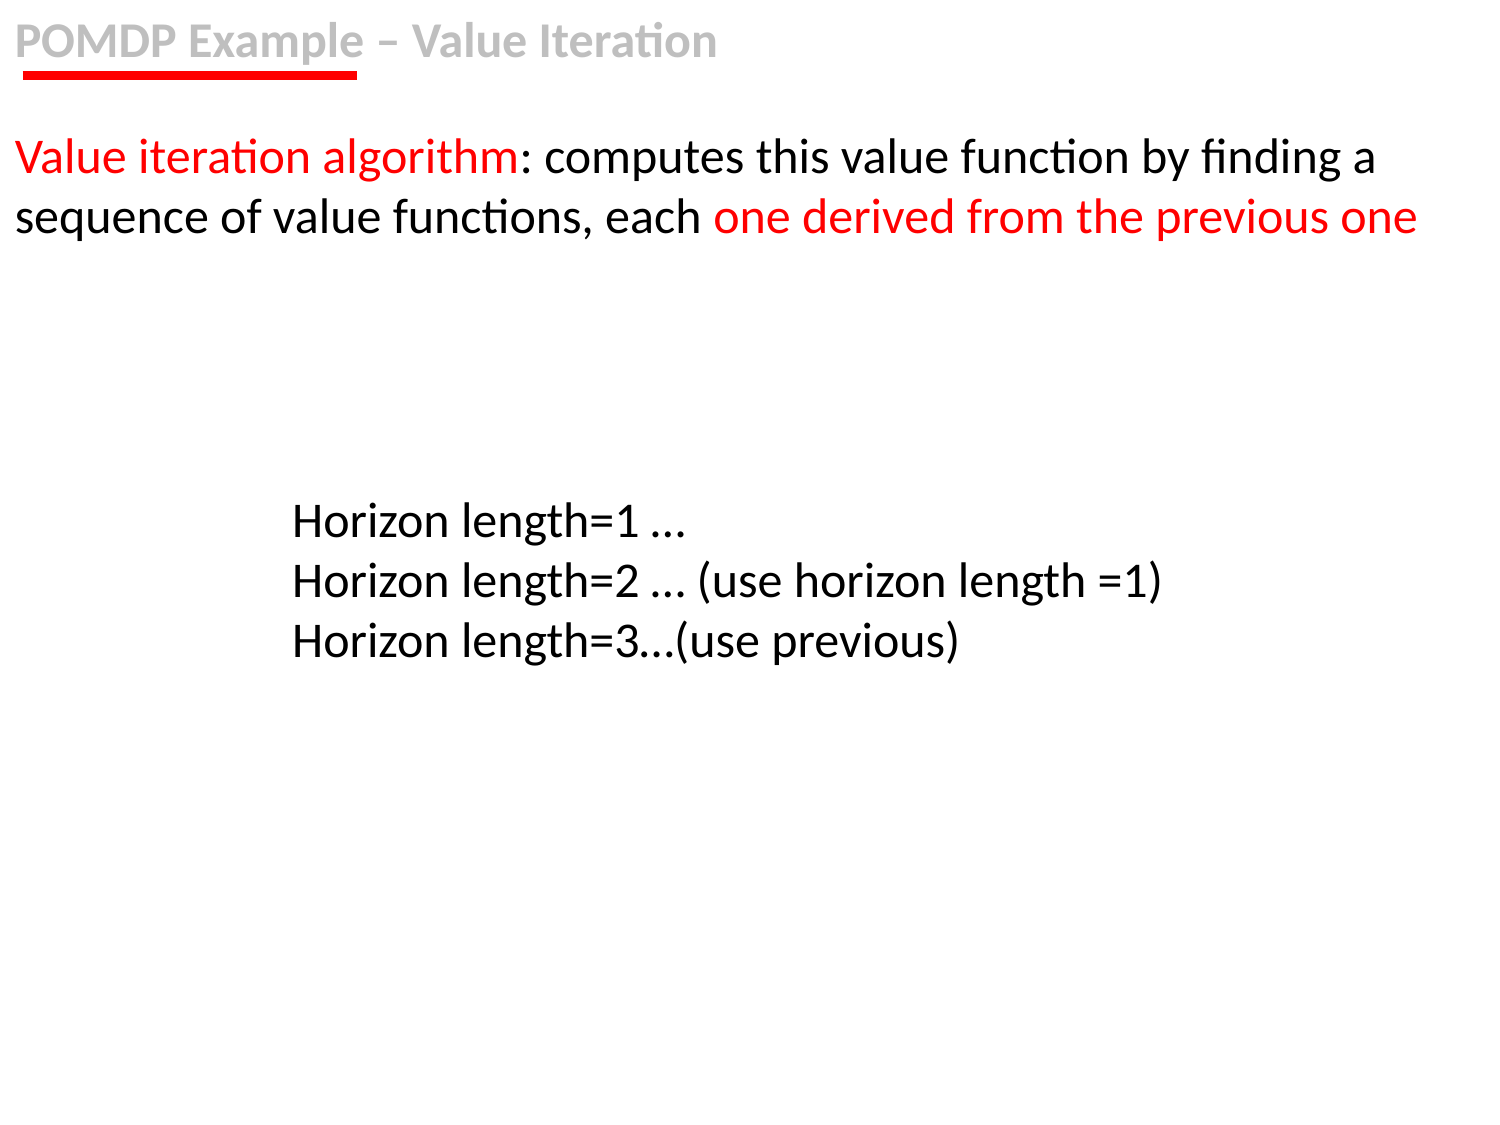

POMDP Example – Value Iteration
Value iteration algorithm: computes this value function by finding a sequence of value functions, each one derived from the previous one
Horizon length=1 …
Horizon length=2 … (use horizon length =1)
Horizon length=3…(use previous)